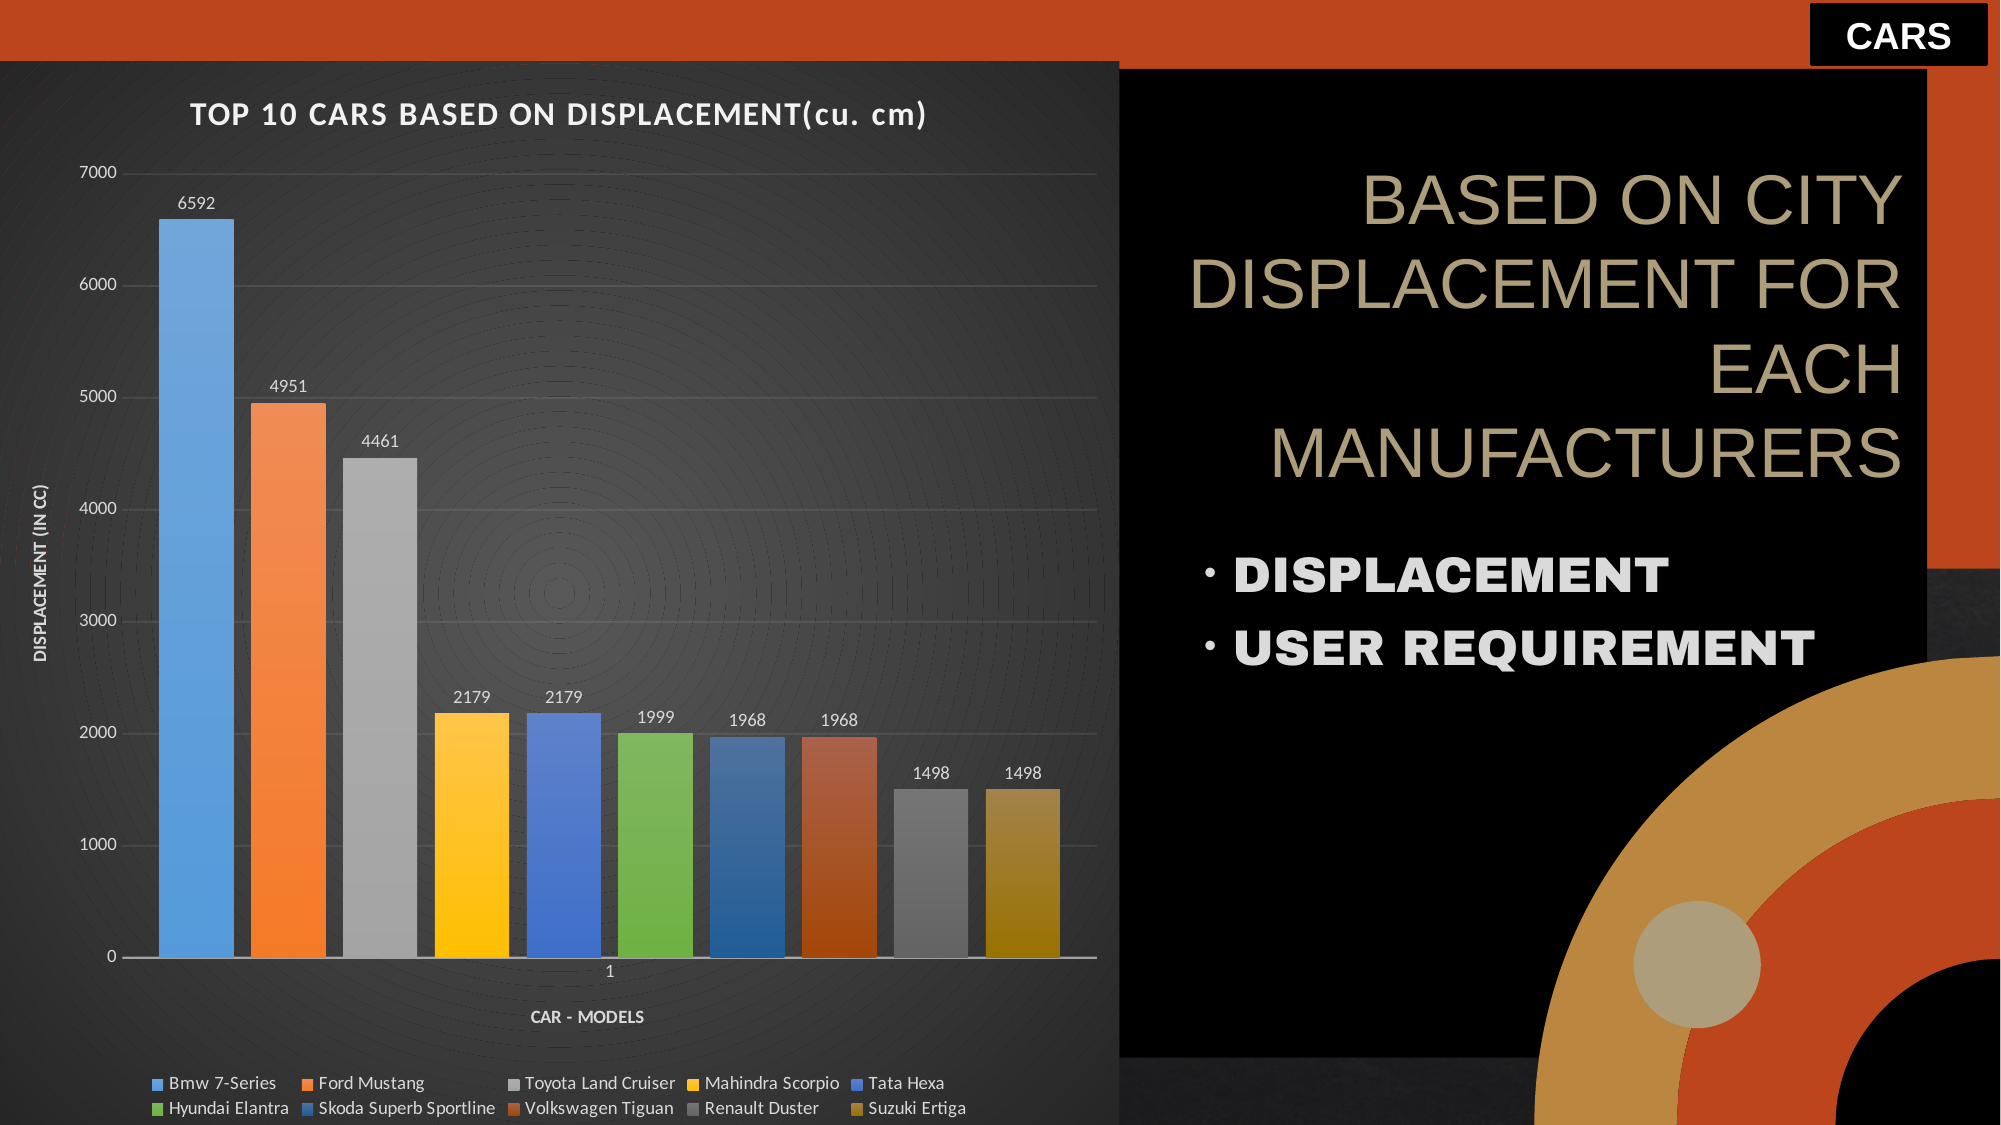

CARS

### Chart: TOP 10 CARS BASED ON DISPLACEMENT(cu. cm)

| Category | Bmw 7-Series | Ford Mustang | Toyota Land Cruiser | Mahindra Scorpio | Tata Hexa | Hyundai Elantra | Skoda Superb Sportline | Volkswagen Tiguan | Renault Duster | Suzuki Ertiga |
|---|---|---|---|---|---|---|---|---|---|---|
# BASED ON CITY DISPLACEMENT FOR EACH MANUFACTURERS
DISPLACEMENT
USER REQUIREMENT